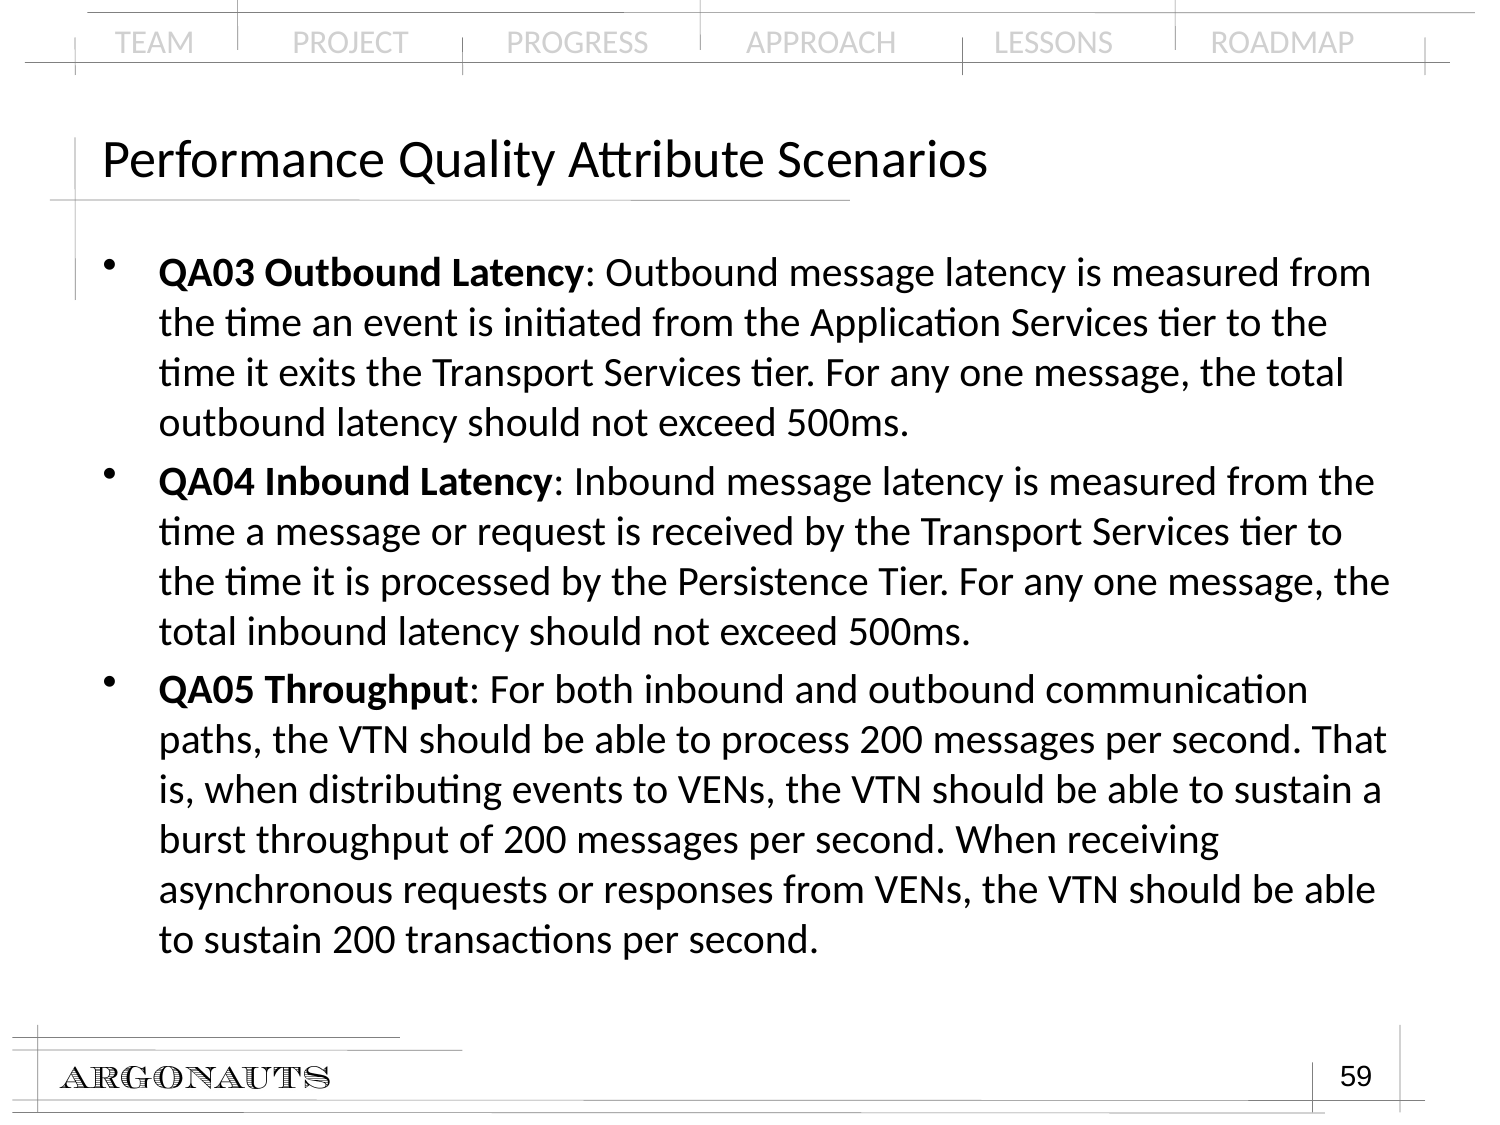

# Performance Quality Attribute Scenarios
QA03 Outbound Latency: Outbound message latency is measured from the time an event is initiated from the Application Services tier to the time it exits the Transport Services tier. For any one message, the total outbound latency should not exceed 500ms.
QA04 Inbound Latency: Inbound message latency is measured from the time a message or request is received by the Transport Services tier to the time it is processed by the Persistence Tier. For any one message, the total inbound latency should not exceed 500ms.
QA05 Throughput: For both inbound and outbound communication paths, the VTN should be able to process 200 messages per second. That is, when distributing events to VENs, the VTN should be able to sustain a burst throughput of 200 messages per second. When receiving asynchronous requests or responses from VENs, the VTN should be able to sustain 200 transactions per second.
59